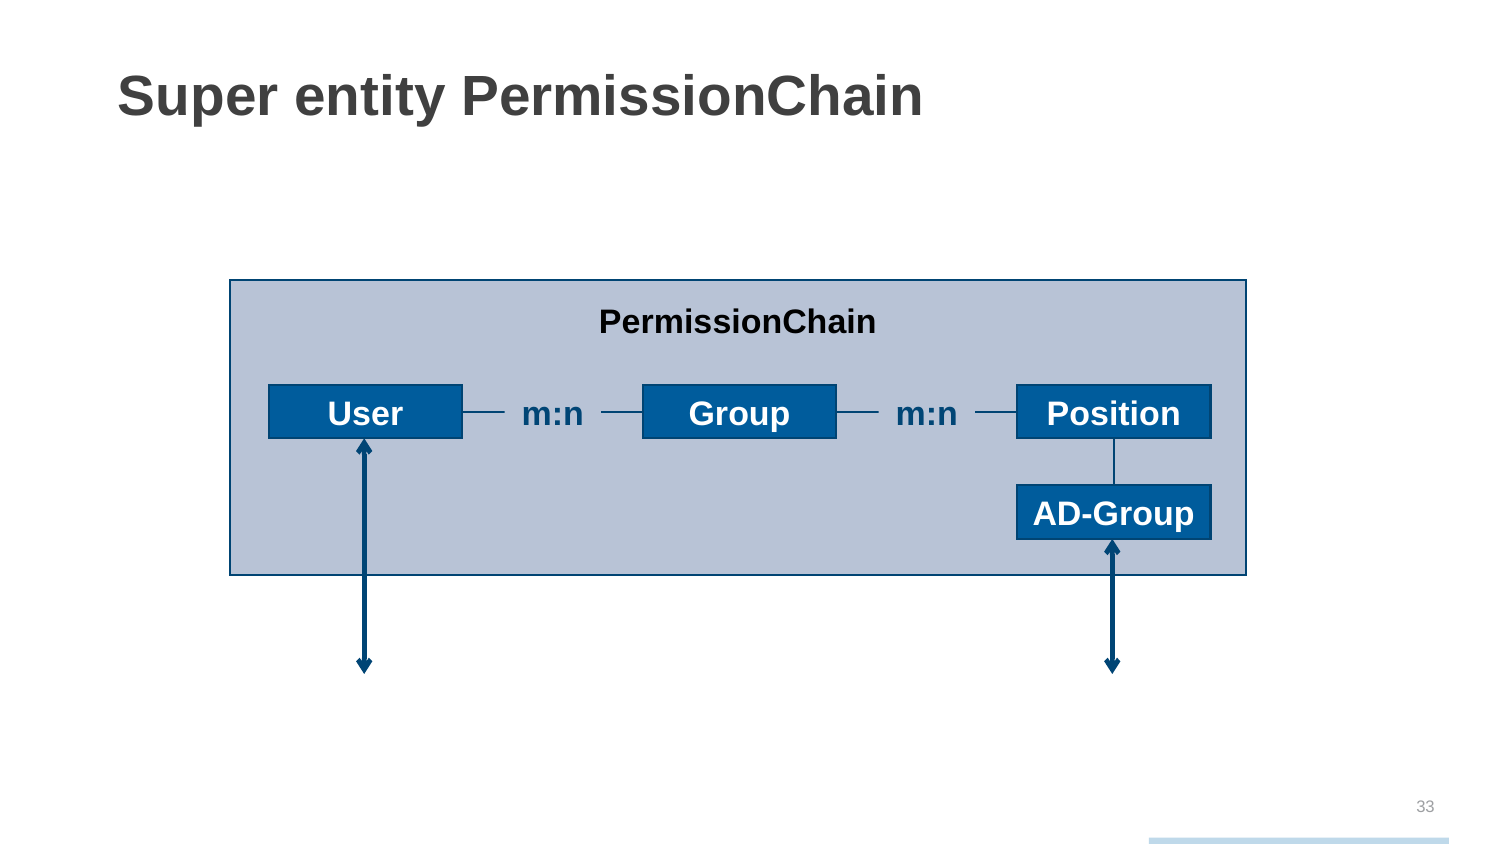

# Super entity PermissionChain

PermissionChain
User
Group
Position
m:n
m:n
AD-Group